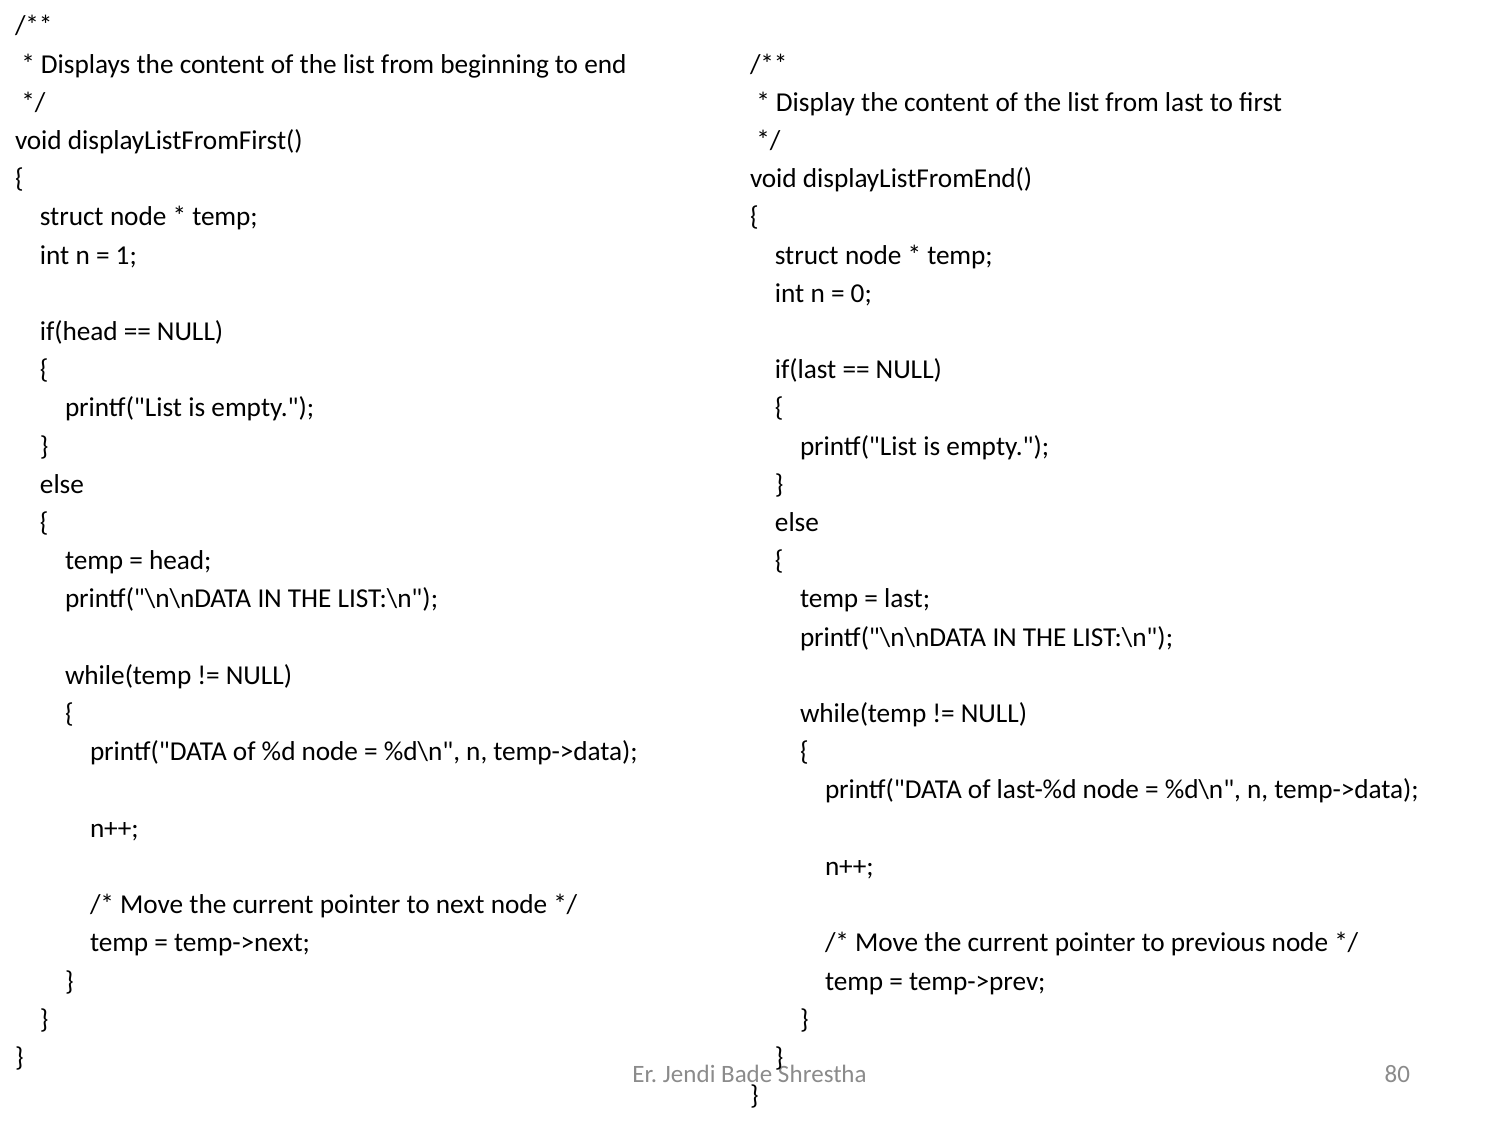

/**
 * Displays the content of the list from beginning to end
 */
void displayListFromFirst()
{
    struct node * temp;
    int n = 1;

    if(head == NULL)
    {
        printf("List is empty.");
    }
    else
    {
        temp = head;
        printf("\n\nDATA IN THE LIST:\n");

        while(temp != NULL)
        {
            printf("DATA of %d node = %d\n", n, temp->data);

            n++;

            /* Move the current pointer to next node */
            temp = temp->next;
        }
    }
}

/**
 * Display the content of the list from last to first
 */
void displayListFromEnd()
{
    struct node * temp;
    int n = 0;

    if(last == NULL)
    {
        printf("List is empty.");
    }
    else
    {
        temp = last;
        printf("\n\nDATA IN THE LIST:\n");

        while(temp != NULL)
        {
            printf("DATA of last-%d node = %d\n", n, temp->data);

            n++;

            /* Move the current pointer to previous node */
            temp = temp->prev;
        }
    }
}
Er. Jendi Bade Shrestha
80